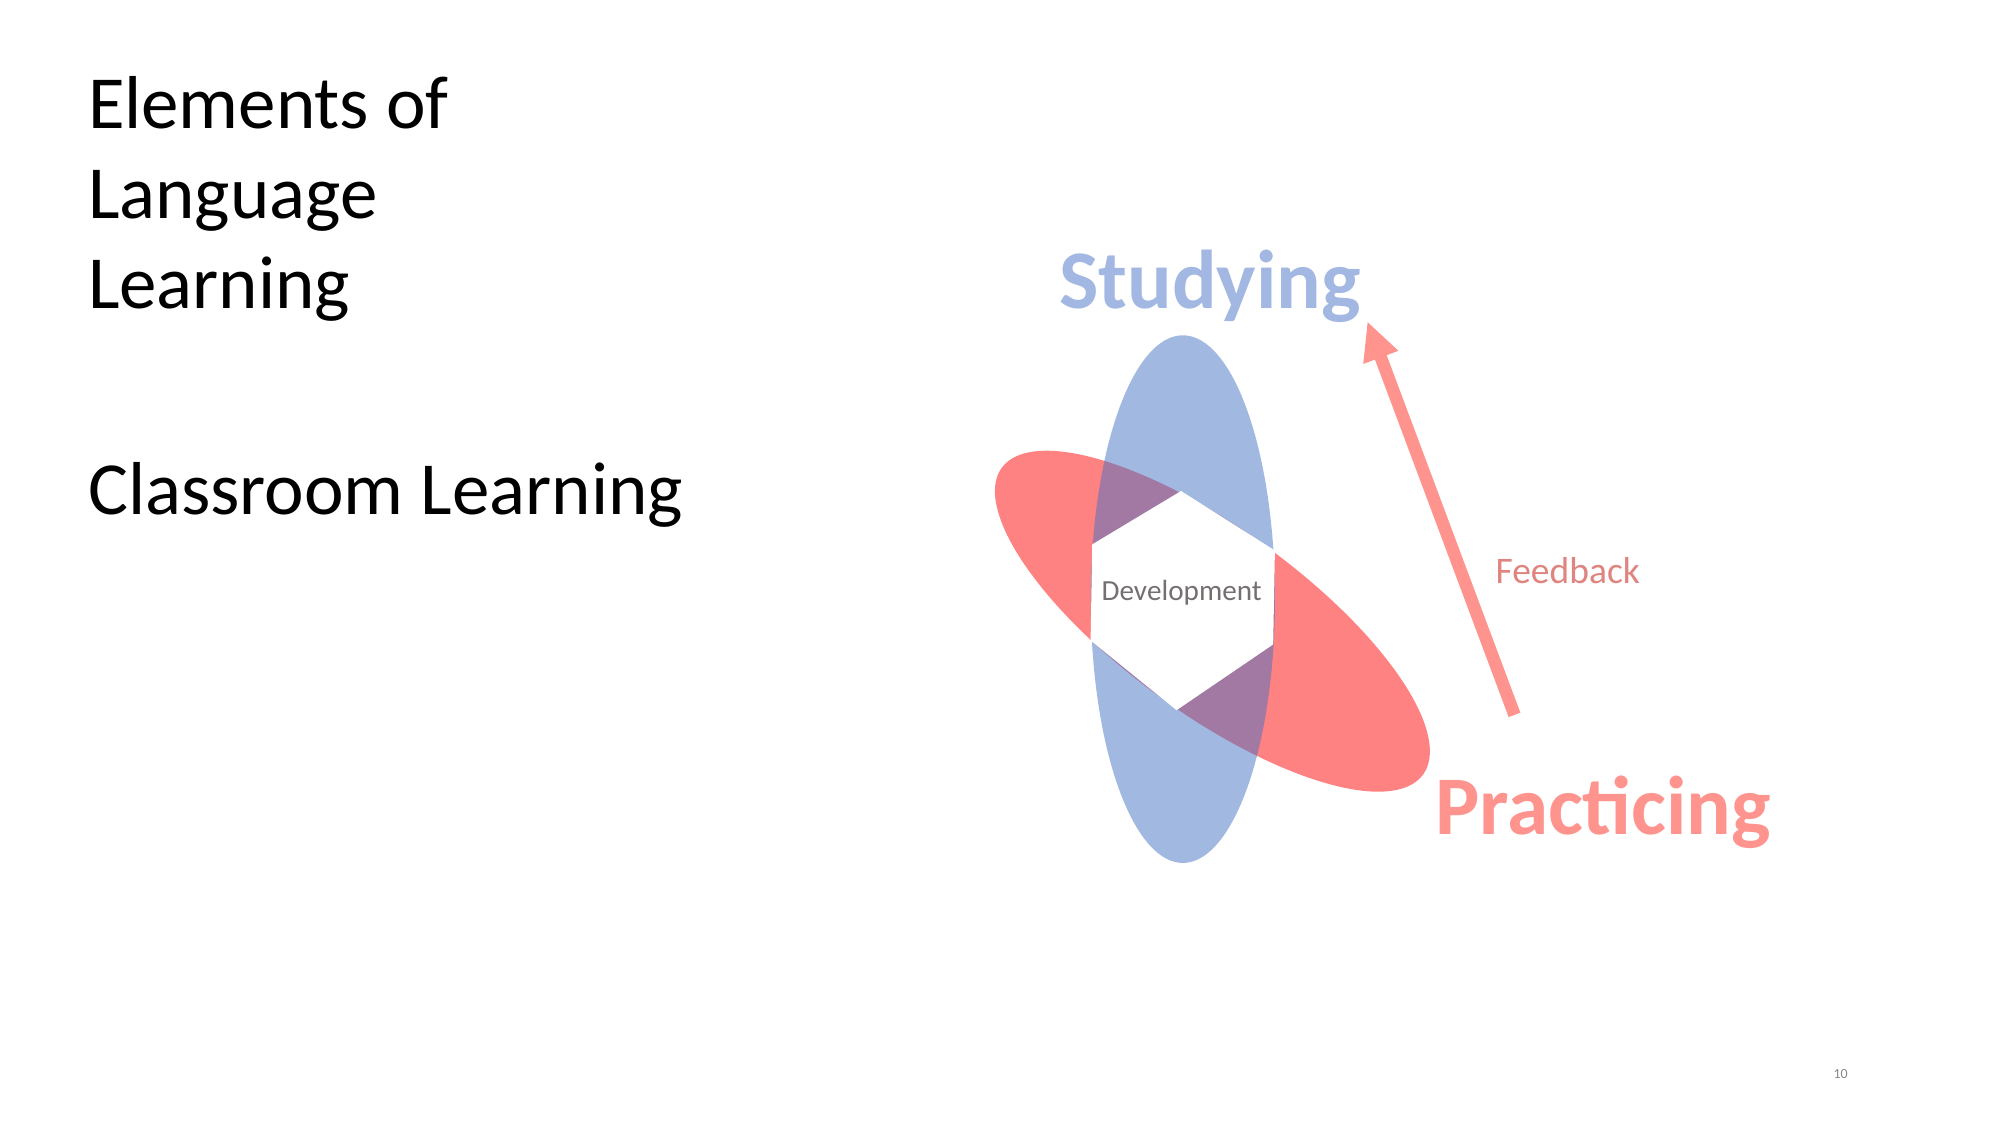

Elements of
Language
Learning
Studying
Classroom Learning

Feedback
Development
Practicing
10